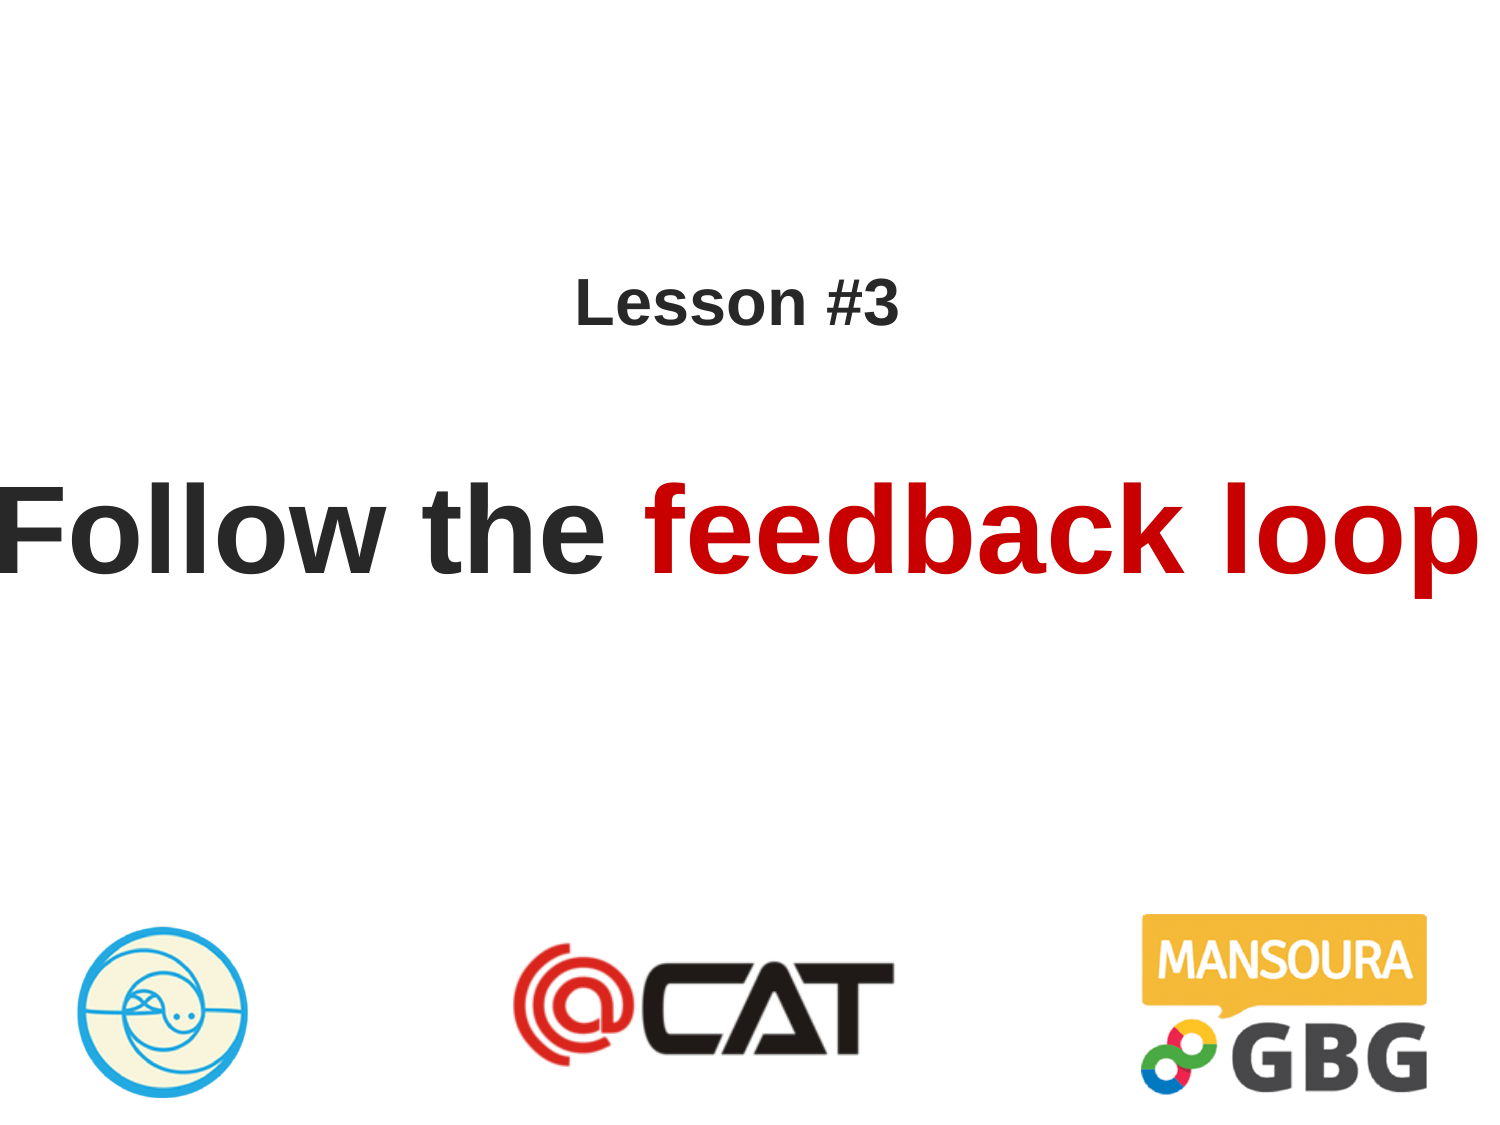

# Lesson #3 Follow the feedback loop